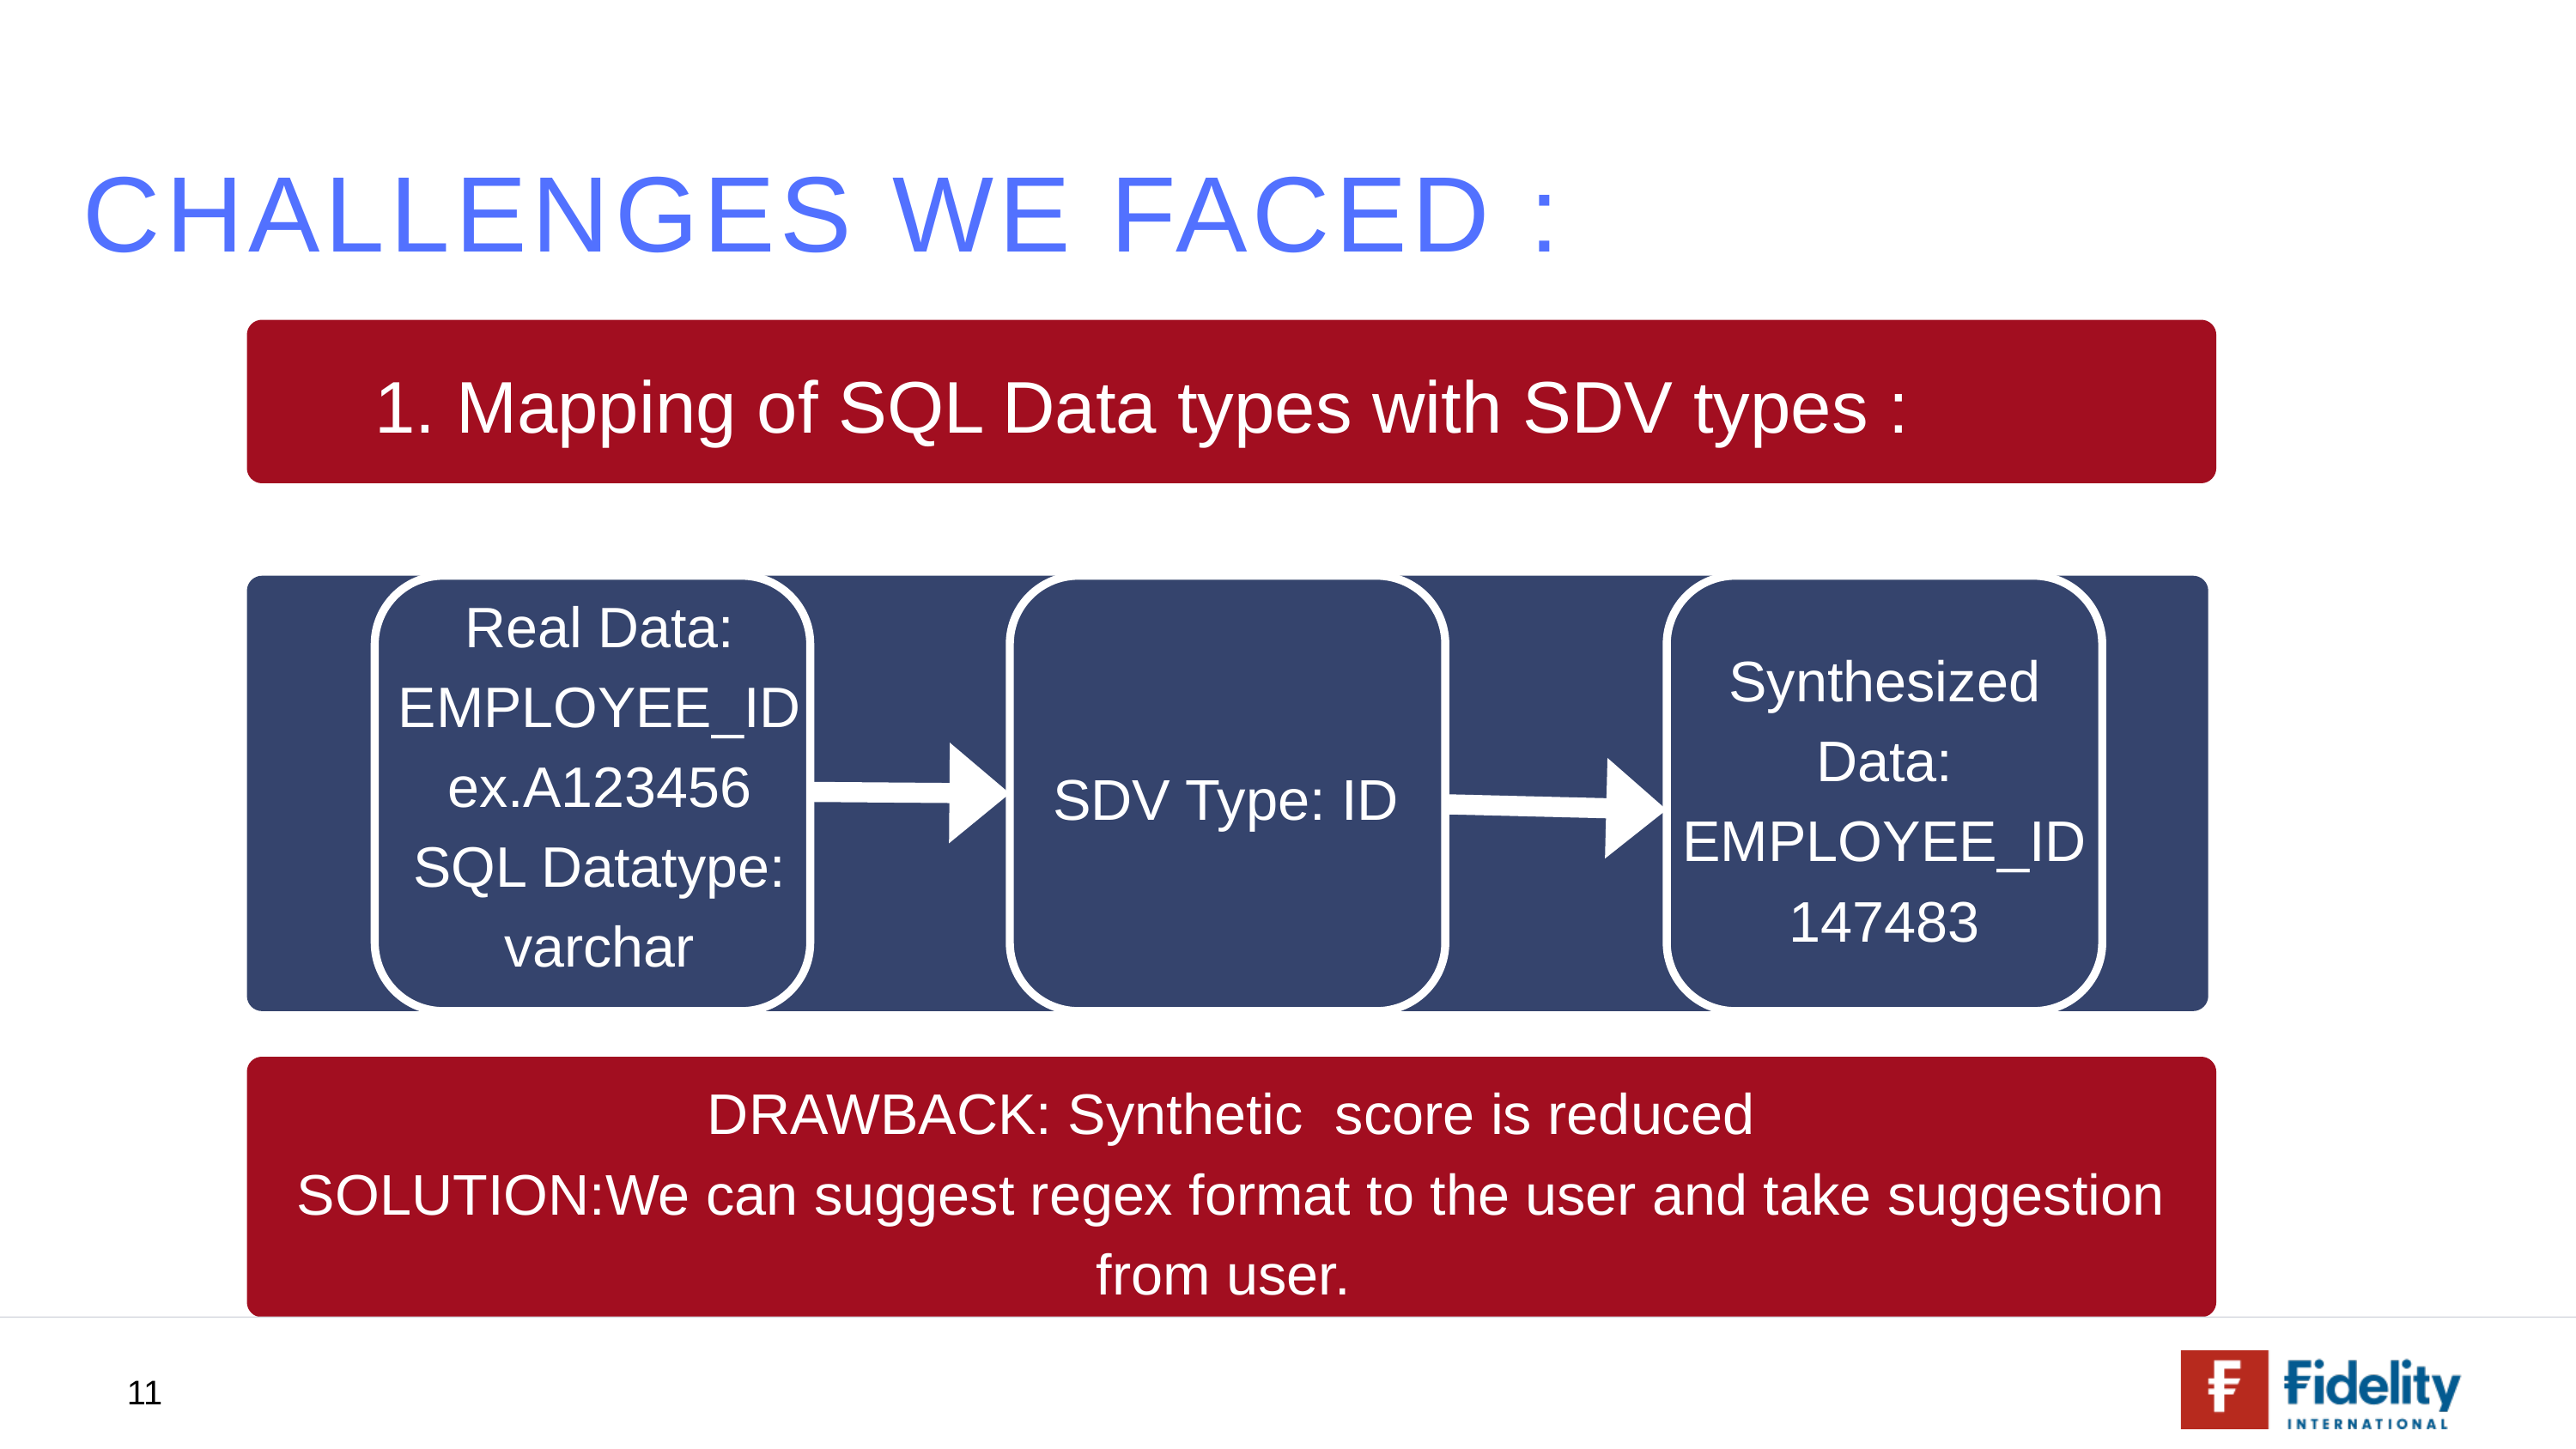

CHALLENGES WE FACED :

1. Mapping of SQL Data types with SDV types :

Real Data:
EMPLOYEE_ID
ex.A123456
SQL Datatype:
varchar
Synthesized Data:
EMPLOYEE_ID
147483
 SDV Type: ID

DRAWBACK: Synthetic  score is reduced
SOLUTION:We can suggest regex format to the user and take suggestion from user.

11